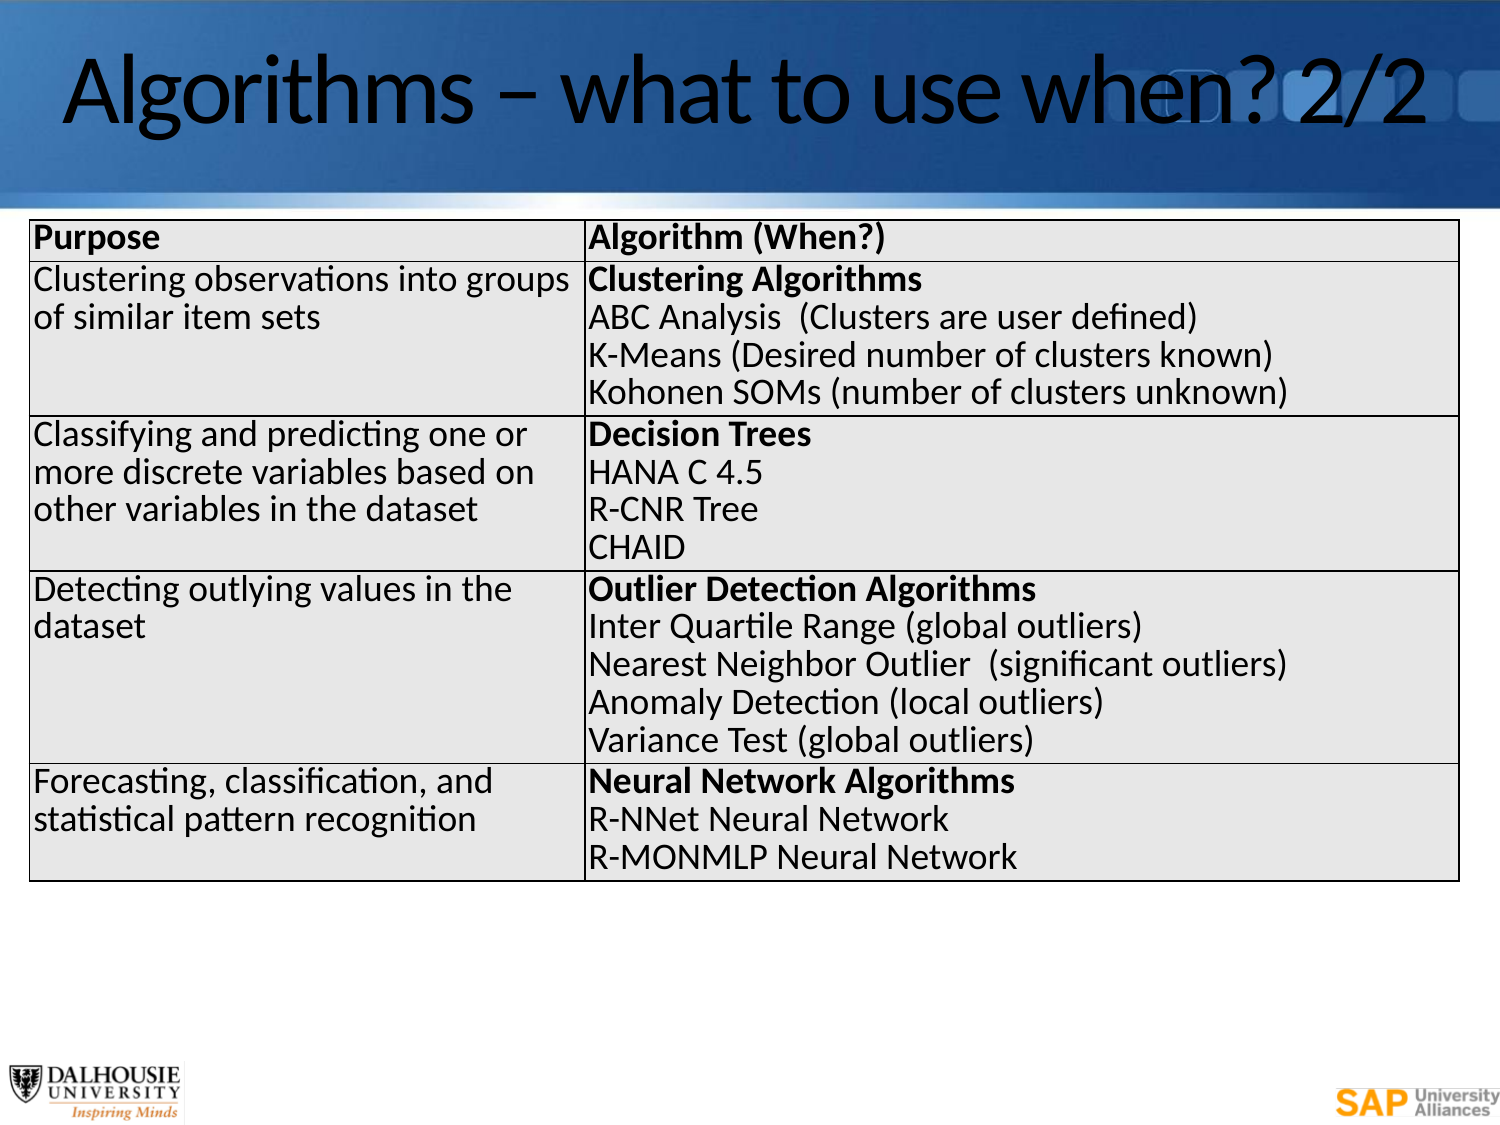

# Algorithms – what to use when? 2/2
| Purpose | Algorithm (When?) |
| --- | --- |
| Clustering observations into groups of similar item sets | Clustering Algorithms ABC Analysis (Clusters are user defined) K-Means (Desired number of clusters known) Kohonen SOMs (number of clusters unknown) |
| Classifying and predicting one or more discrete variables based on other variables in the dataset | Decision Trees HANA C 4.5 R-CNR Tree CHAID |
| Detecting outlying values in the dataset | Outlier Detection Algorithms Inter Quartile Range (global outliers) Nearest Neighbor Outlier (significant outliers) Anomaly Detection (local outliers) Variance Test (global outliers) |
| Forecasting, classification, and statistical pattern recognition | Neural Network Algorithms R-NNet Neural Network R-MONMLP Neural Network |